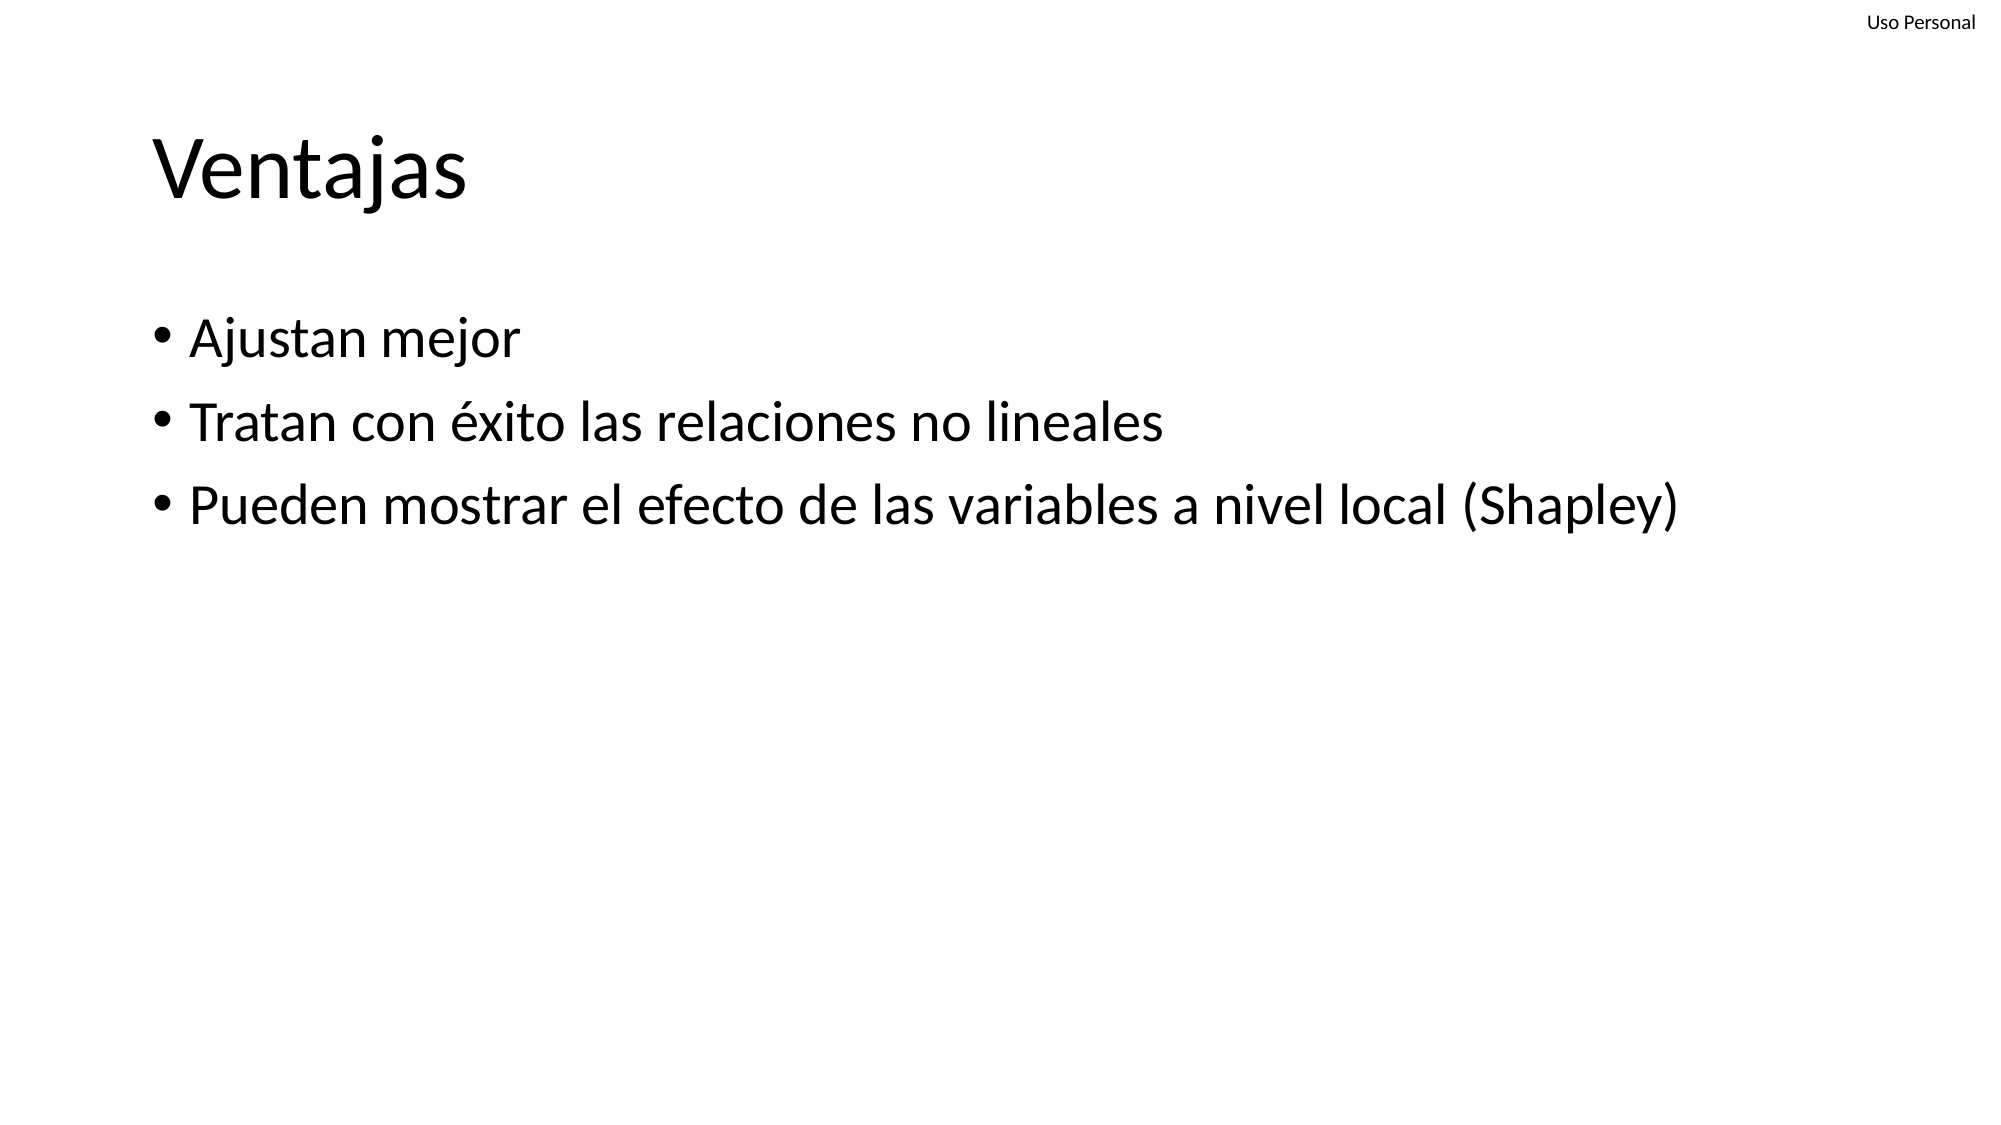

# Ventajas
Ajustan mejor
Tratan con éxito las relaciones no lineales
Pueden mostrar el efecto de las variables a nivel local (Shapley)